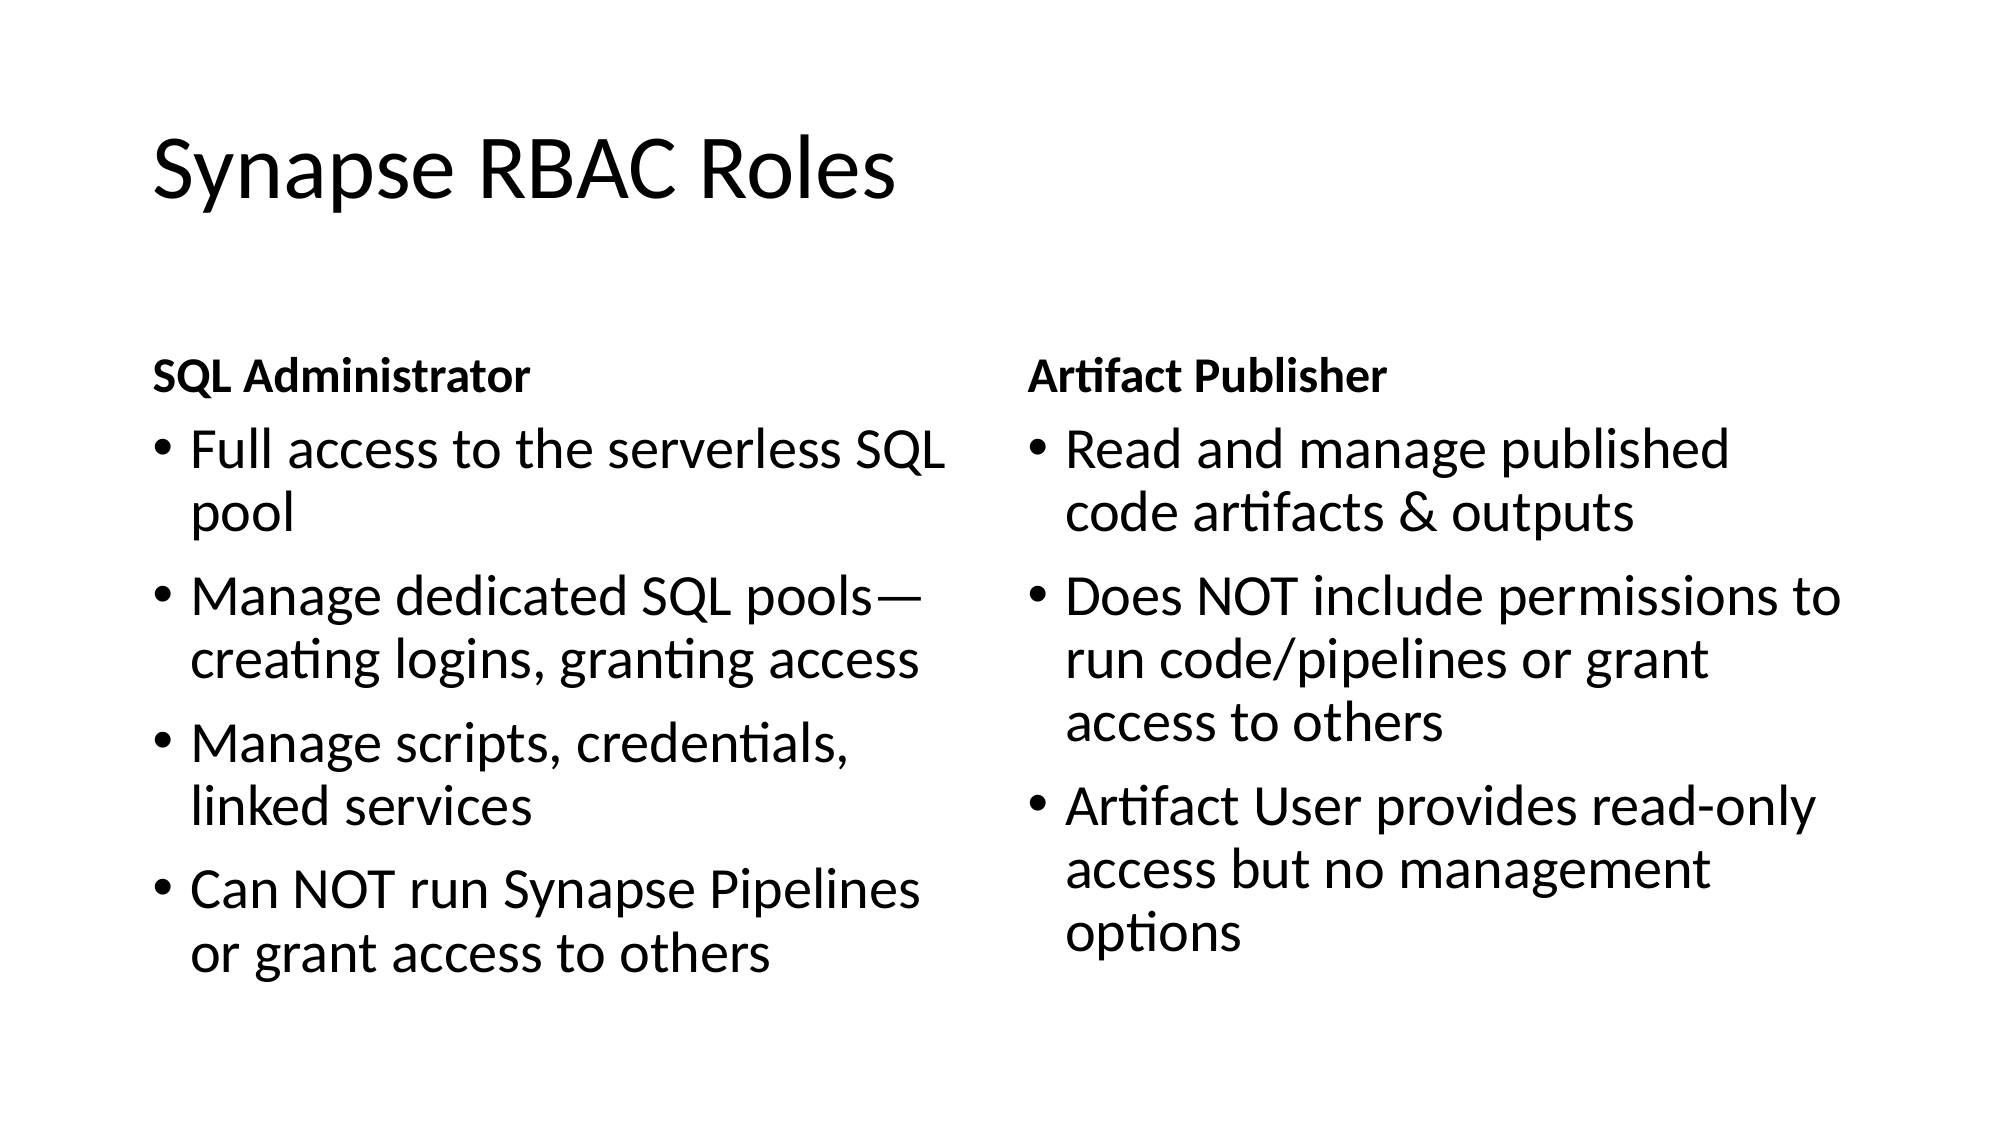

# Synapse RBAC Roles
SQL Administrator
Artifact Publisher
Full access to the serverless SQL pool
Manage dedicated SQL pools—creating logins, granting access
Manage scripts, credentials, linked services
Can NOT run Synapse Pipelines or grant access to others
Read and manage published code artifacts & outputs
Does NOT include permissions to run code/pipelines or grant access to others
Artifact User provides read-only access but no management options